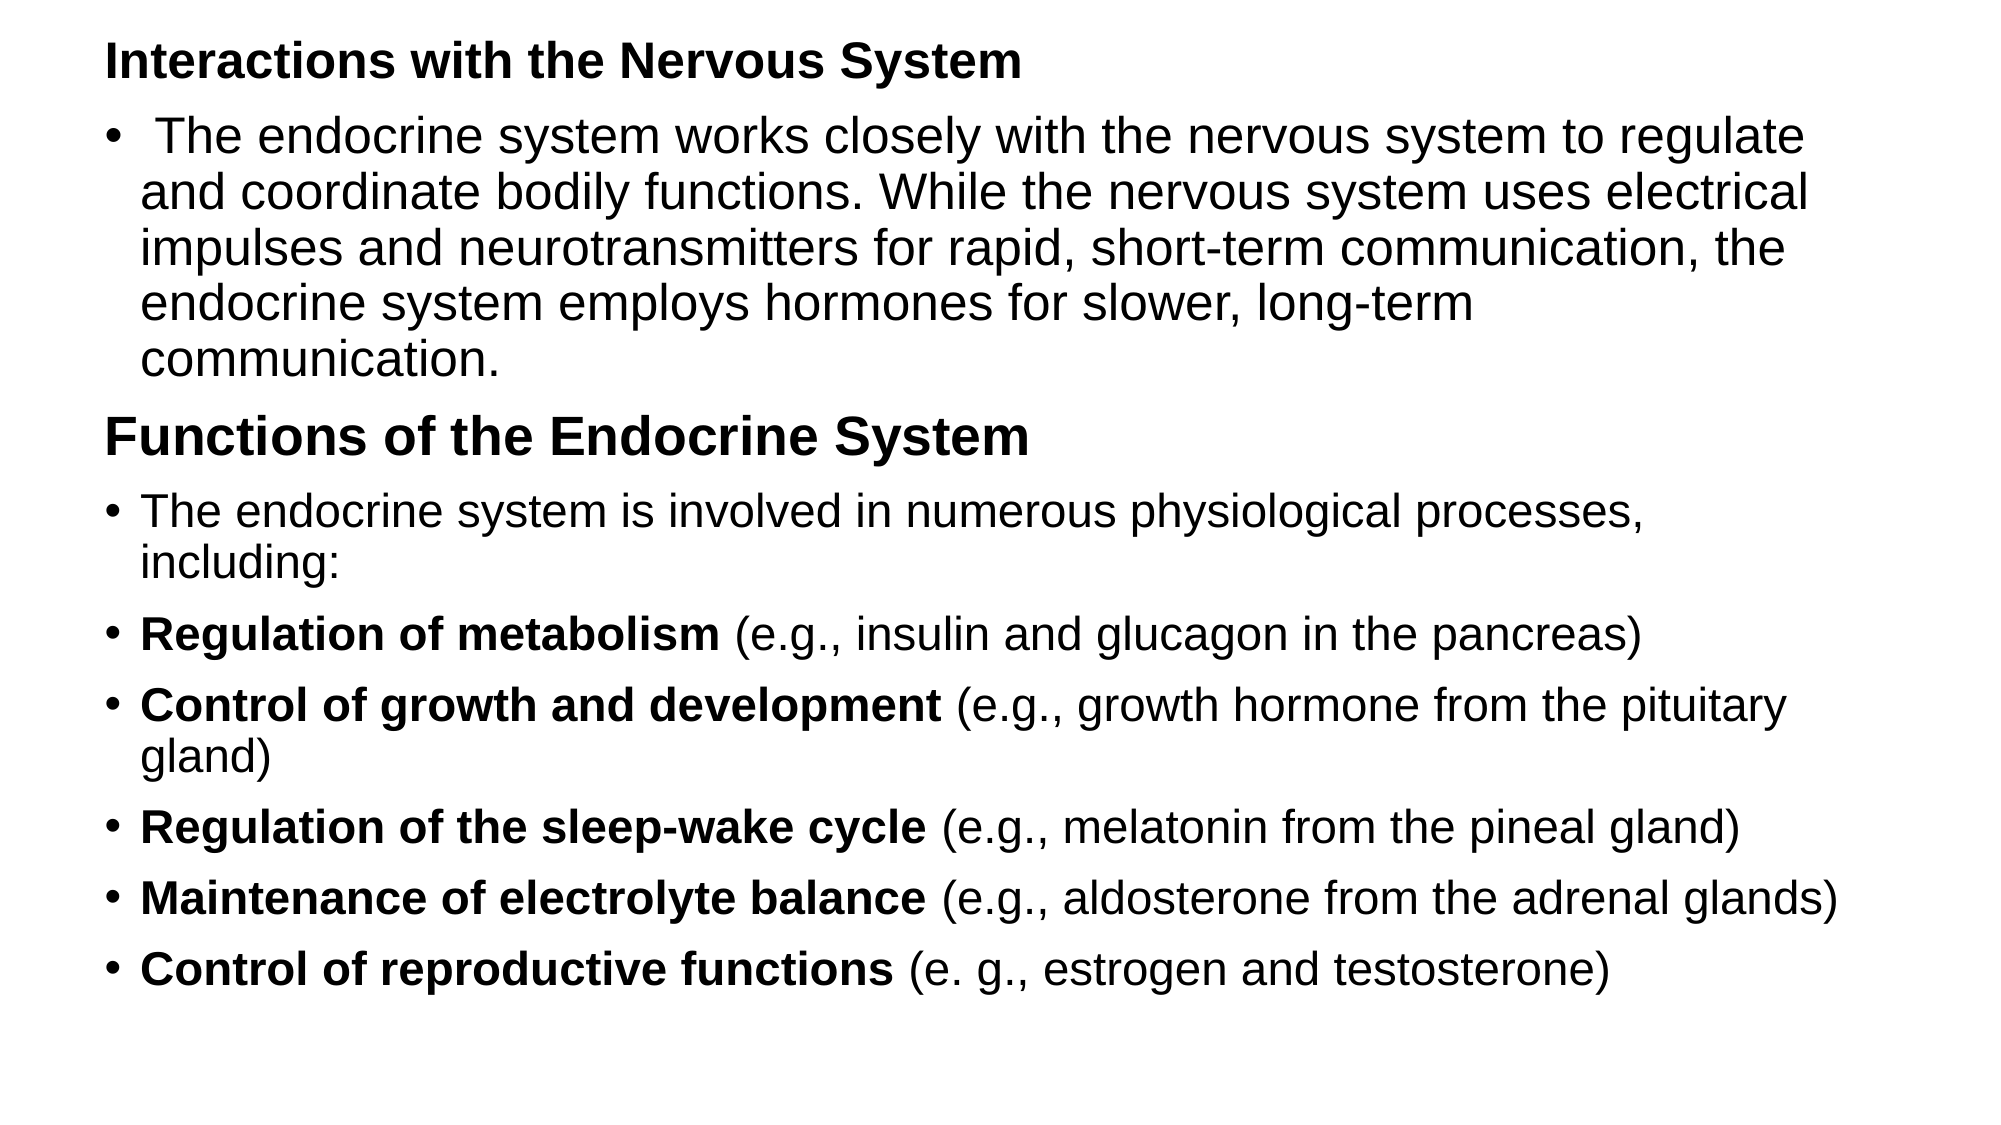

Interactions with the Nervous System
 The endocrine system works closely with the nervous system to regulate and coordinate bodily functions. While the nervous system uses electrical impulses and neurotransmitters for rapid, short-term communication, the endocrine system employs hormones for slower, long-term communication.
Functions of the Endocrine System
The endocrine system is involved in numerous physiological processes, including:
Regulation of metabolism (e.g., insulin and glucagon in the pancreas)
Control of growth and development (e.g., growth hormone from the pituitary gland)
Regulation of the sleep-wake cycle (e.g., melatonin from the pineal gland)
Maintenance of electrolyte balance (e.g., aldosterone from the adrenal glands)
Control of reproductive functions (e. g., estrogen and testosterone)